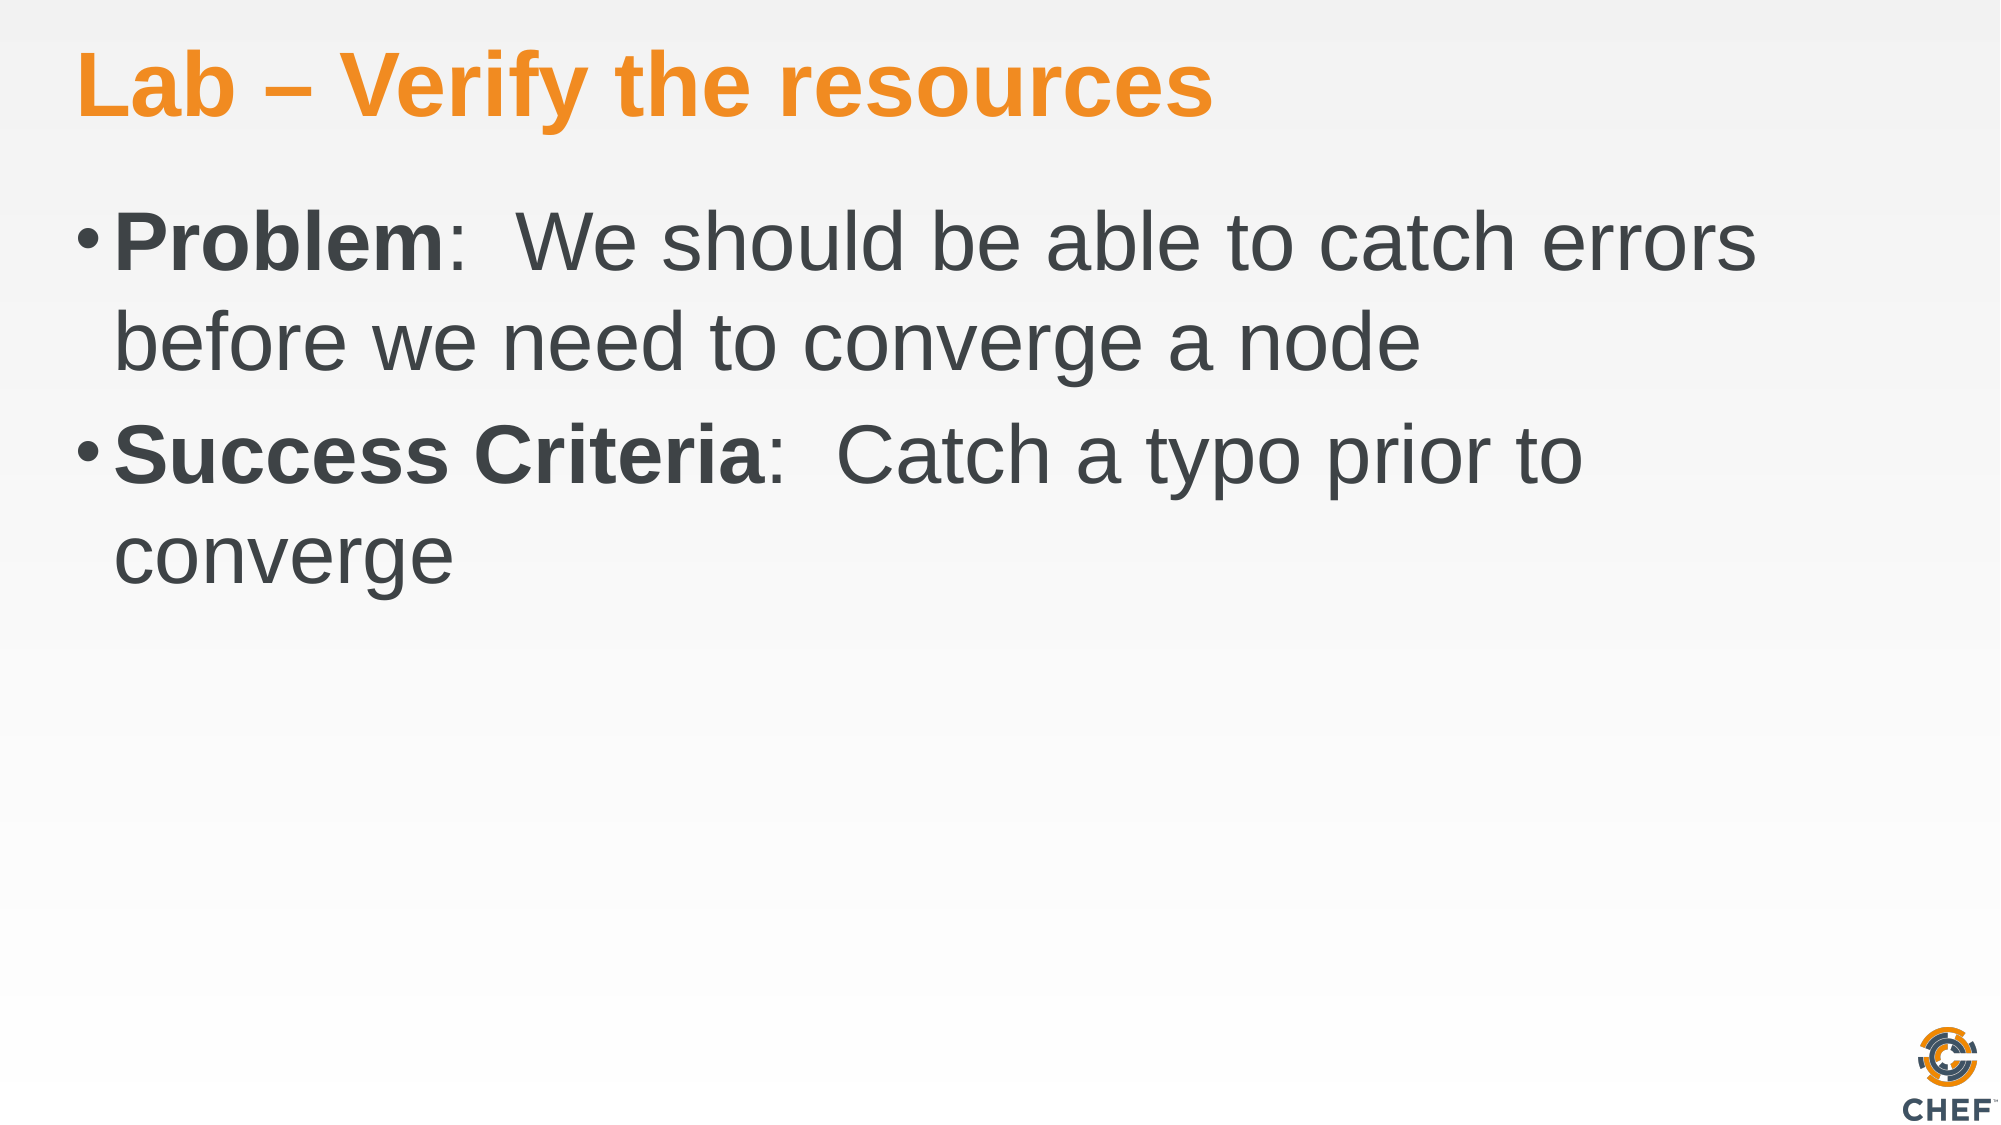

# Lab – Verify the resources
Problem:  We should be able to catch errors before we need to converge a node
Success Criteria:  Catch a typo prior to converge